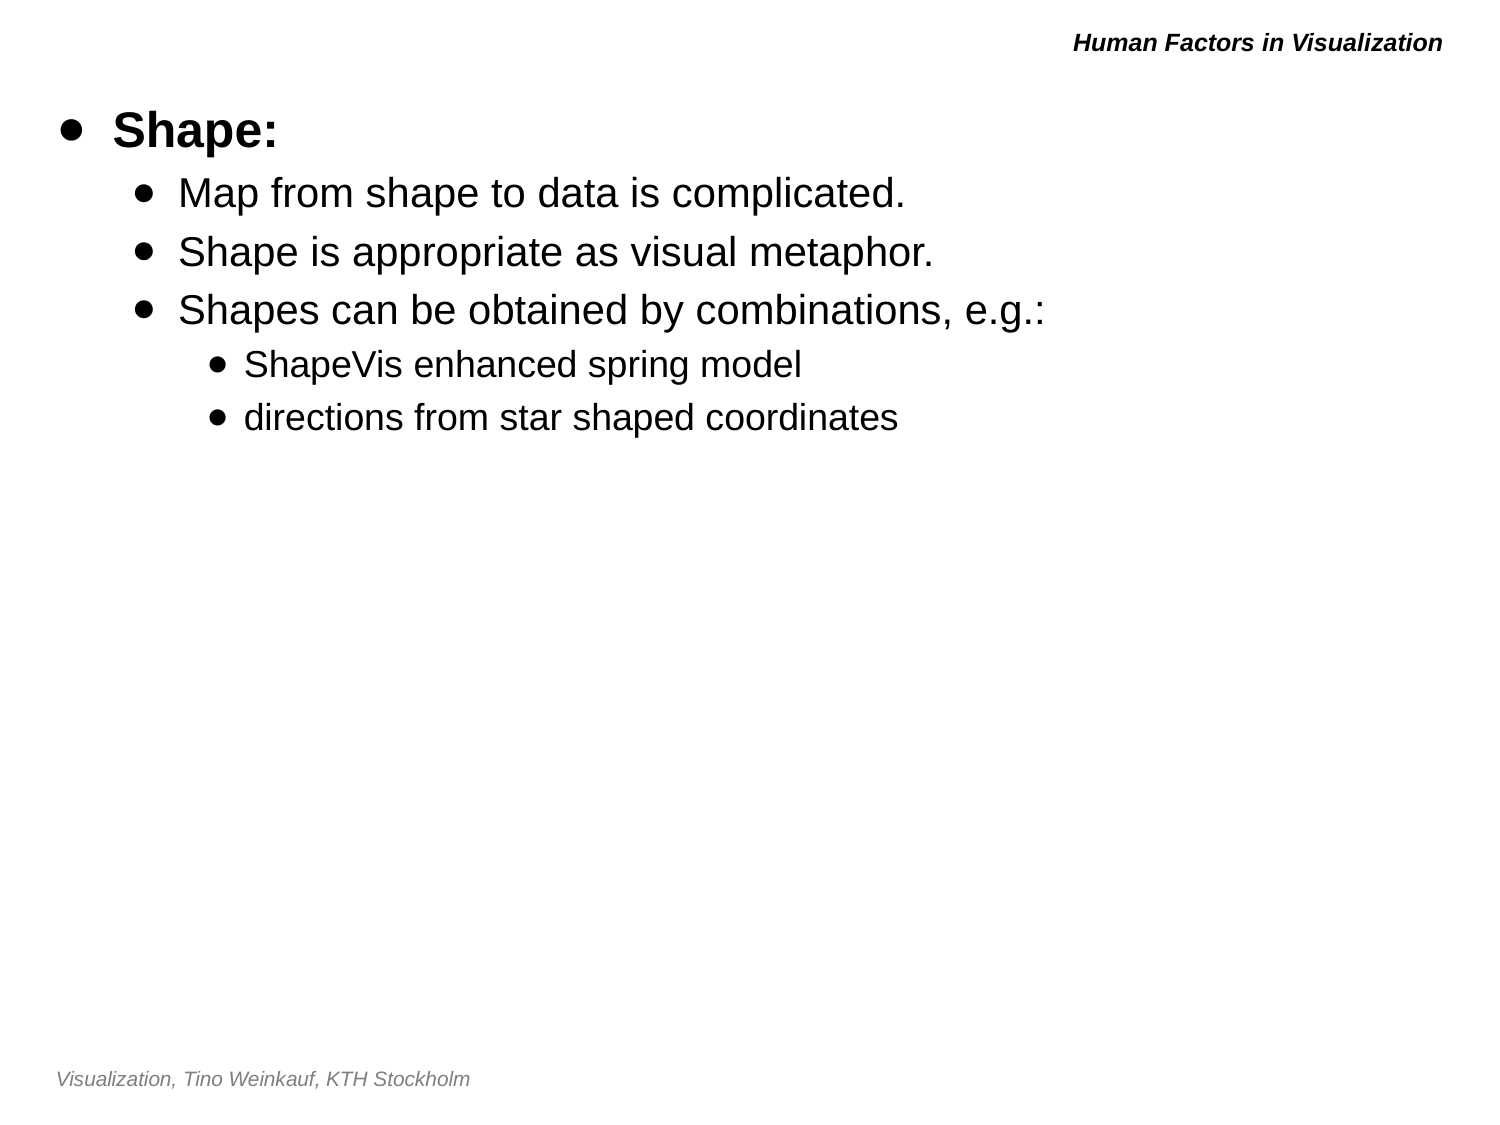

# Human Factors in Visualization
Shape:
Map from shape to data is complicated.
Shape is appropriate as visual metaphor.
Shapes can be obtained by combinations, e.g.:
ShapeVis enhanced spring model
directions from star shaped coordinates